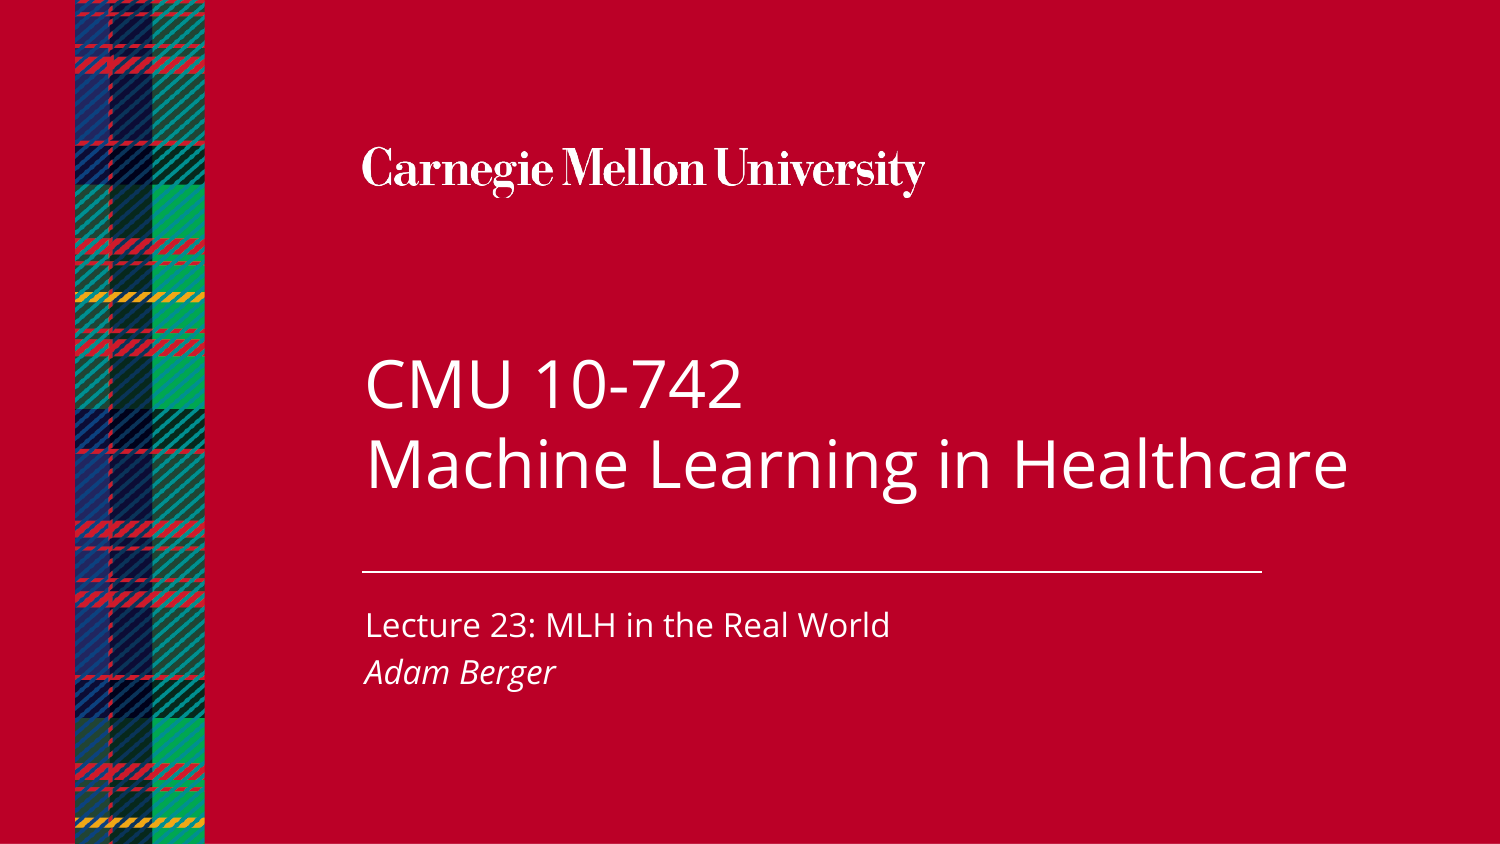

CMU 10-742
Machine Learning in Healthcare
Lecture 23: MLH in the Real World
Adam Berger